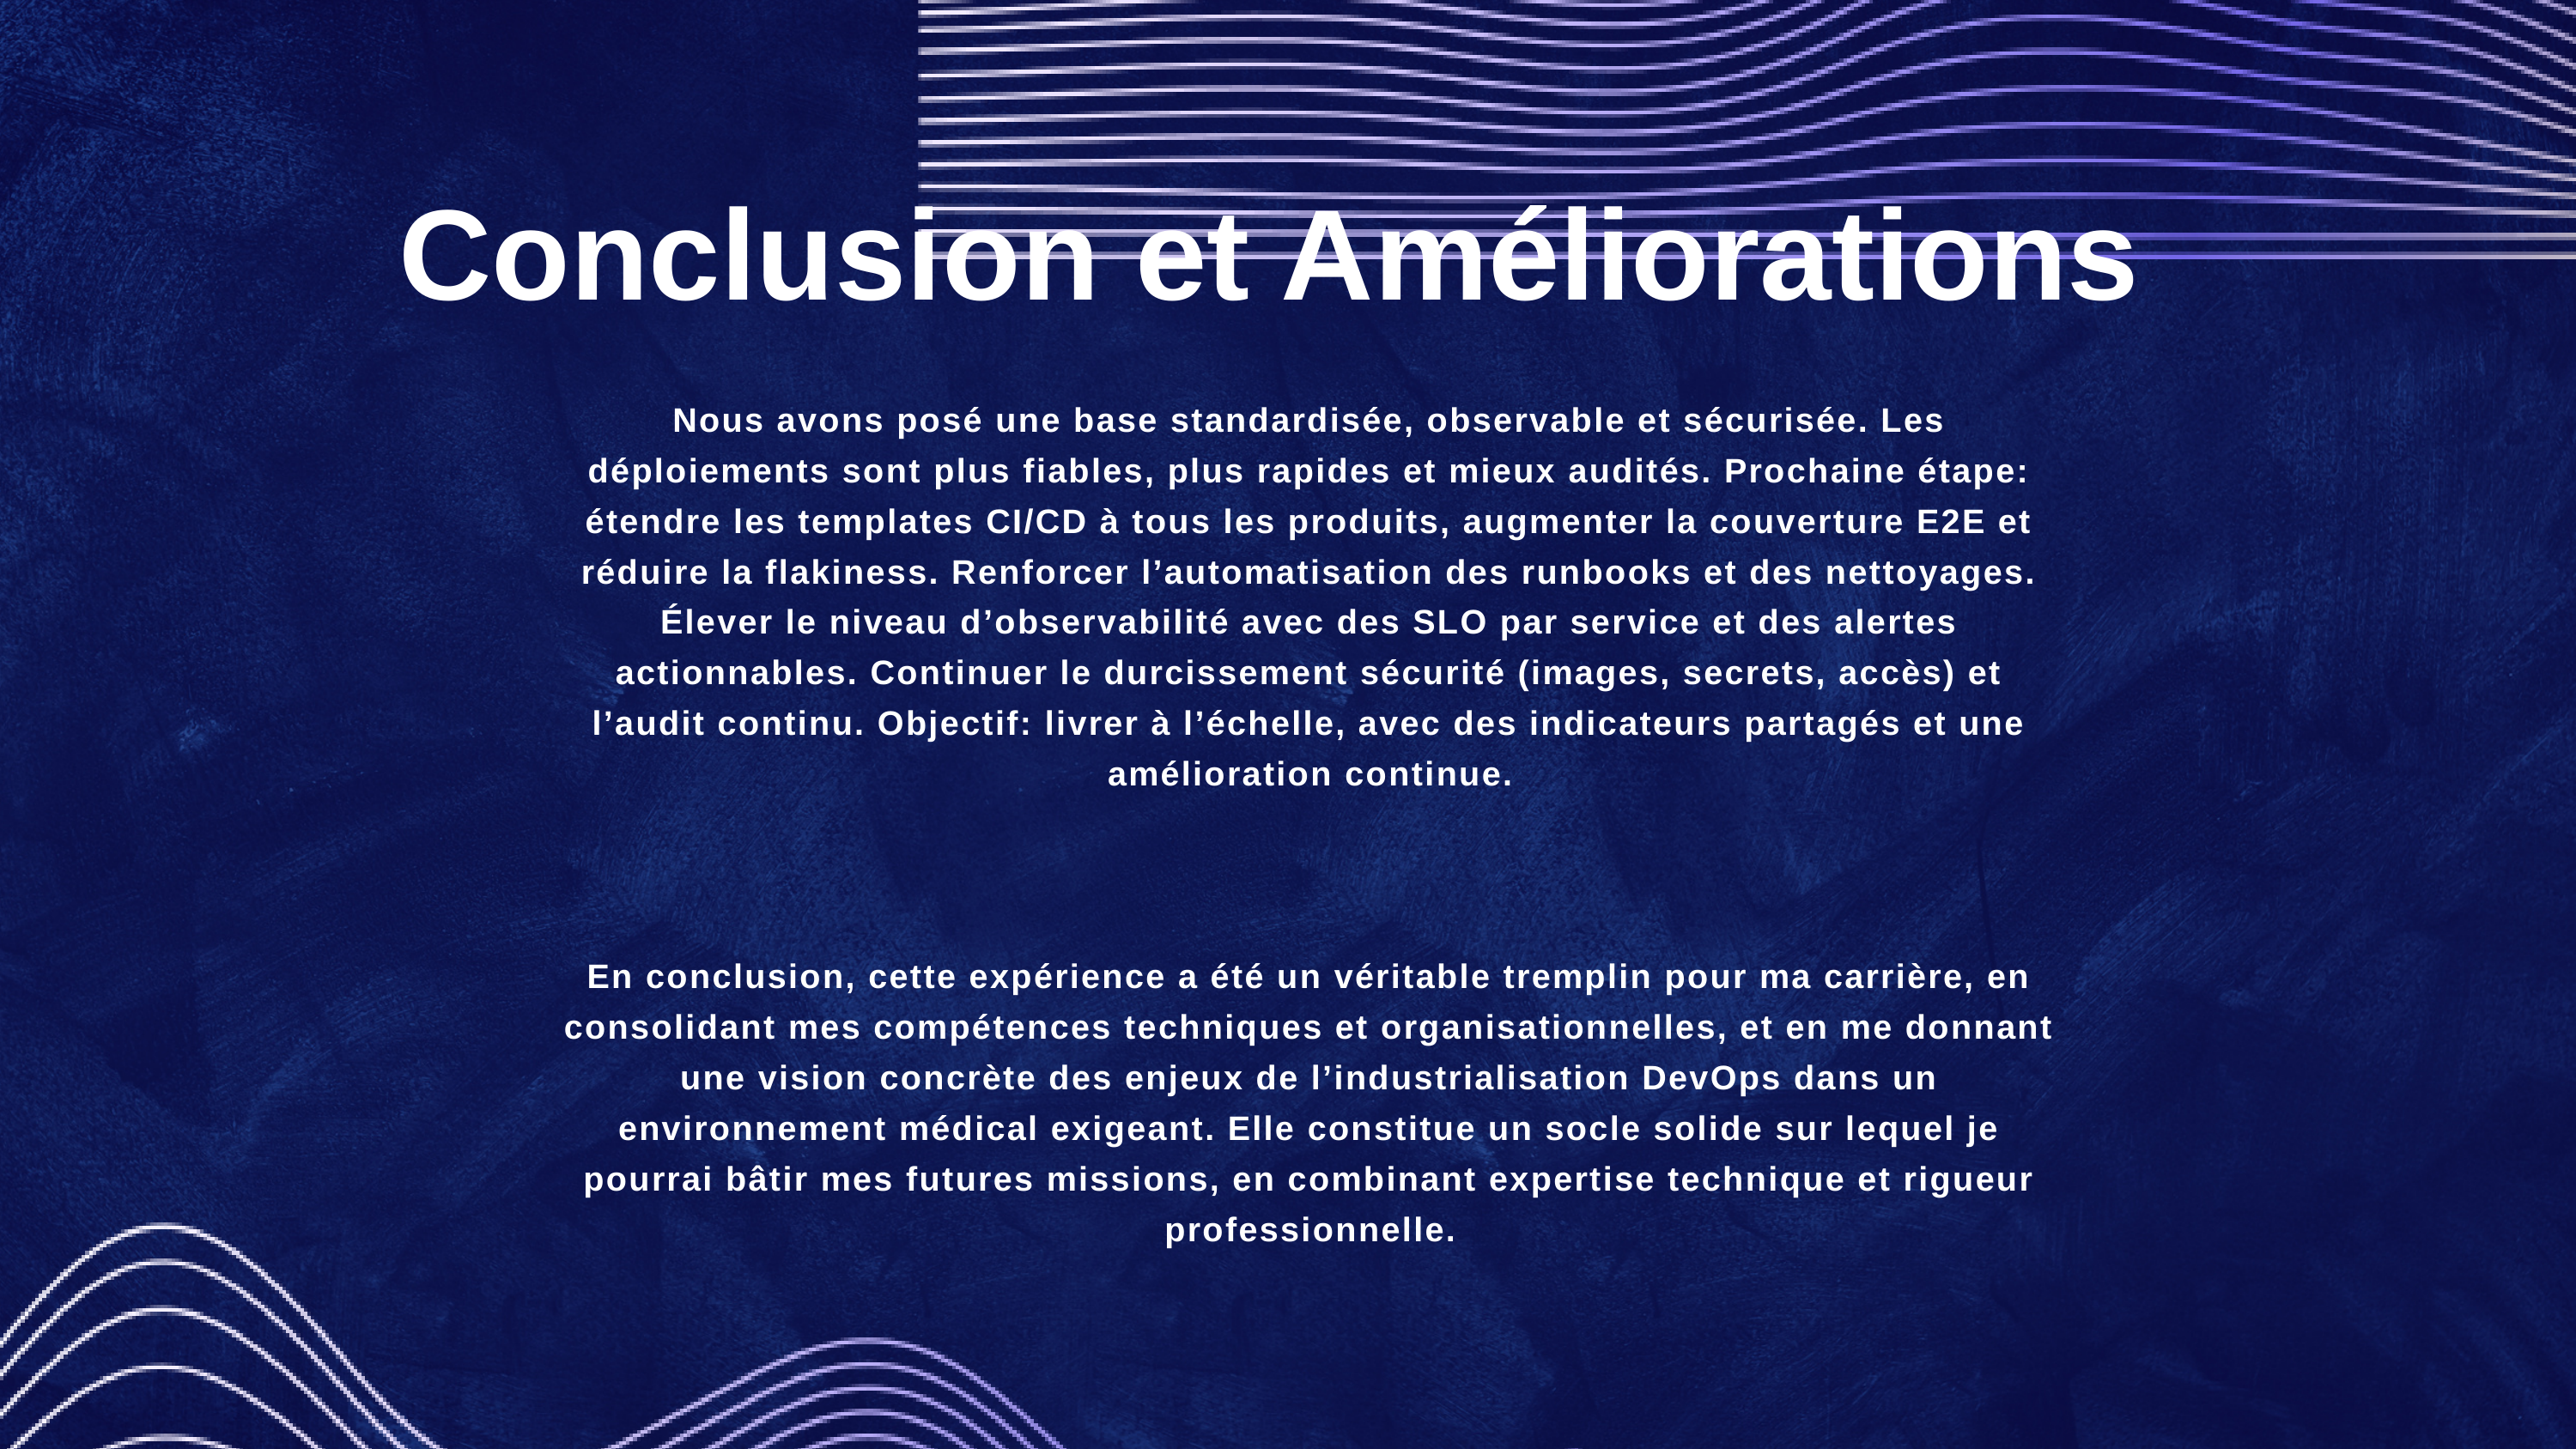

Conclusion et Améliorations
Nous avons posé une base standardisée, observable et sécurisée. Les déploiements sont plus fiables, plus rapides et mieux audités. Prochaine étape: étendre les templates CI/CD à tous les produits, augmenter la couverture E2E et réduire la flakiness. Renforcer l’automatisation des runbooks et des nettoyages. Élever le niveau d’observabilité avec des SLO par service et des alertes actionnables. Continuer le durcissement sécurité (images, secrets, accès) et l’audit continu. Objectif: livrer à l’échelle, avec des indicateurs partagés et une amélioration continue.

En conclusion, cette expérience a été un véritable tremplin pour ma carrière, en consolidant mes compétences techniques et organisationnelles, et en me donnant une vision concrète des enjeux de l’industrialisation DevOps dans un environnement médical exigeant. Elle constitue un socle solide sur lequel je pourrai bâtir mes futures missions, en combinant expertise technique et rigueur professionnelle.